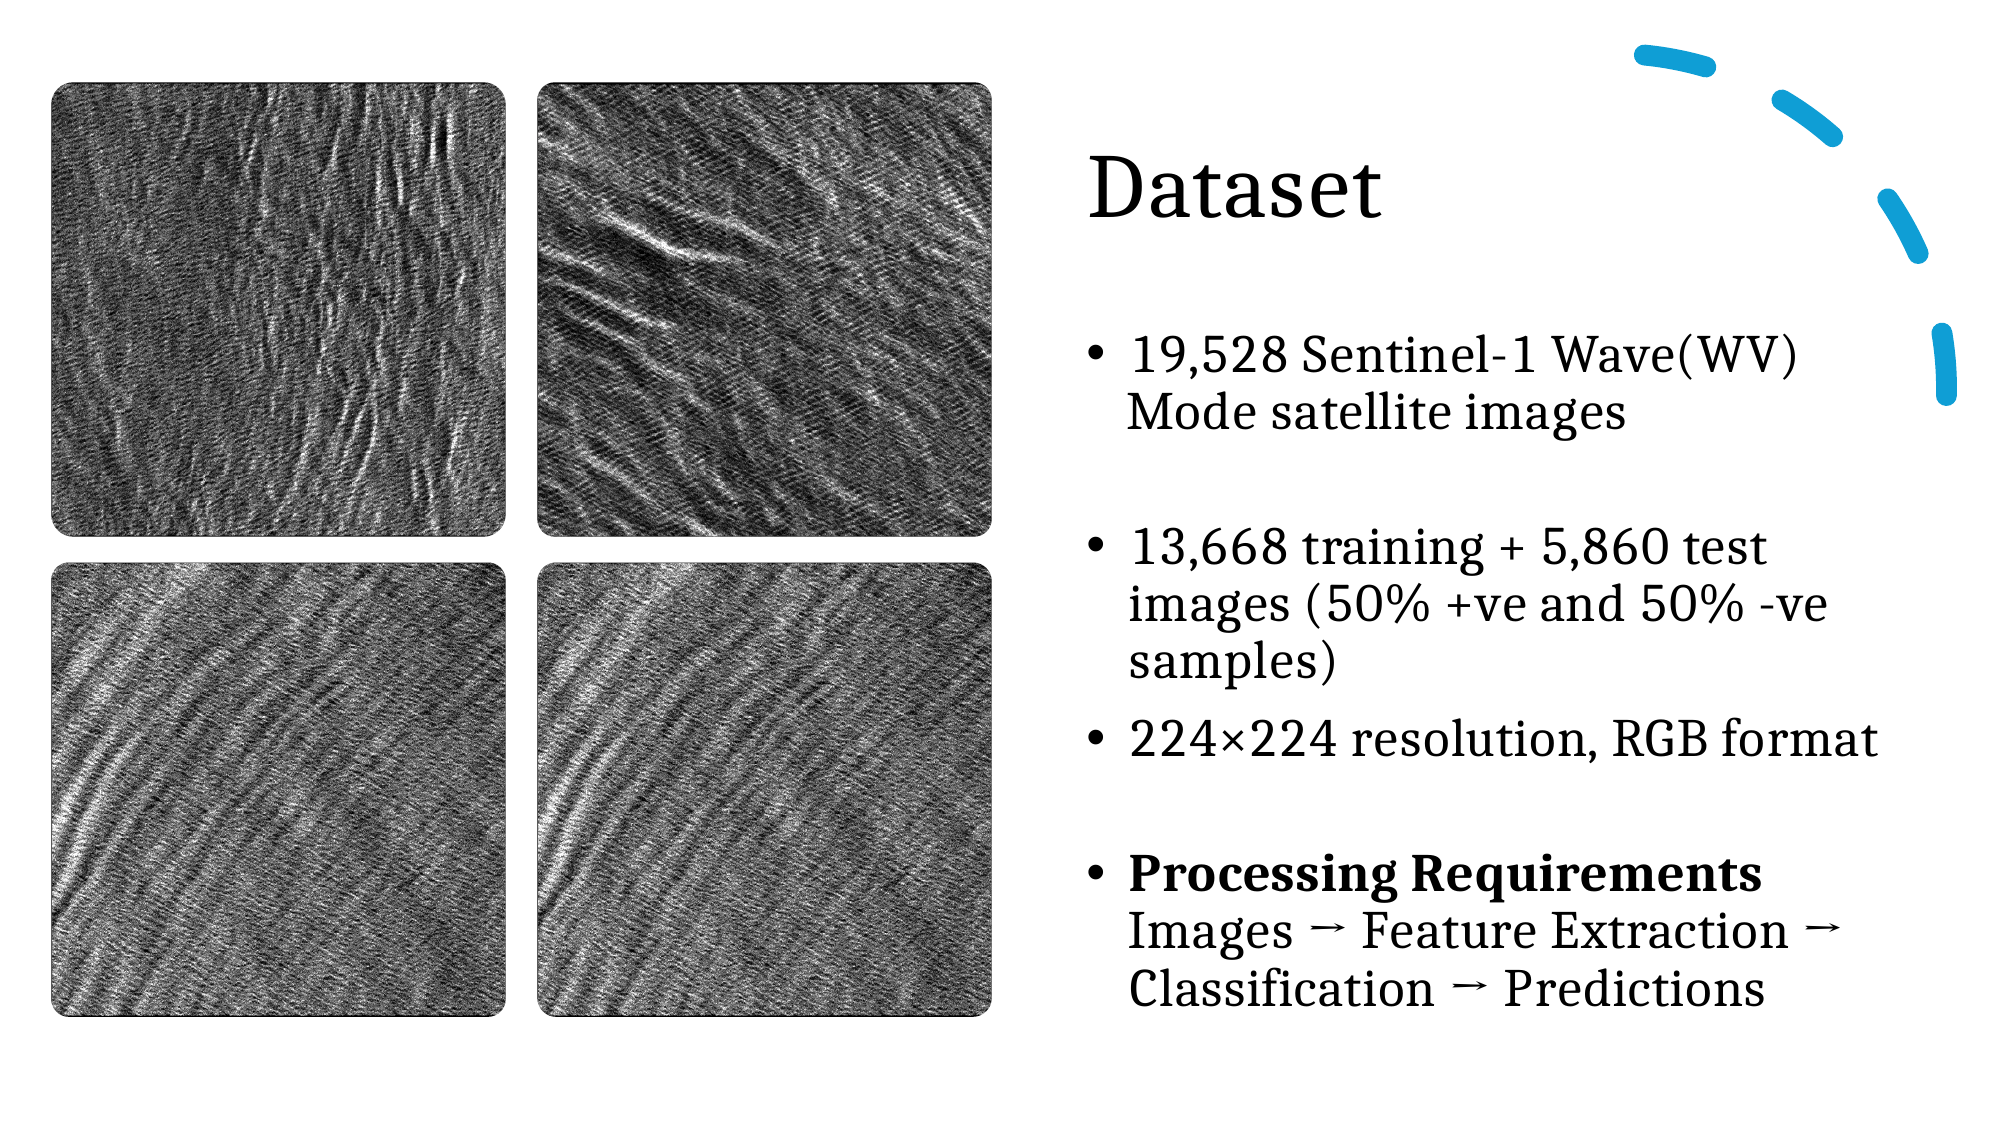

# Dataset

19,528 Sentinel-1 Wave(WV) Mode satellite images
13,668 training + 5,860 test images (50% +ve and 50% -ve samples)
224×224 resolution, RGB format
Processing Requirements
Images → Feature Extraction → Classification → Predictions